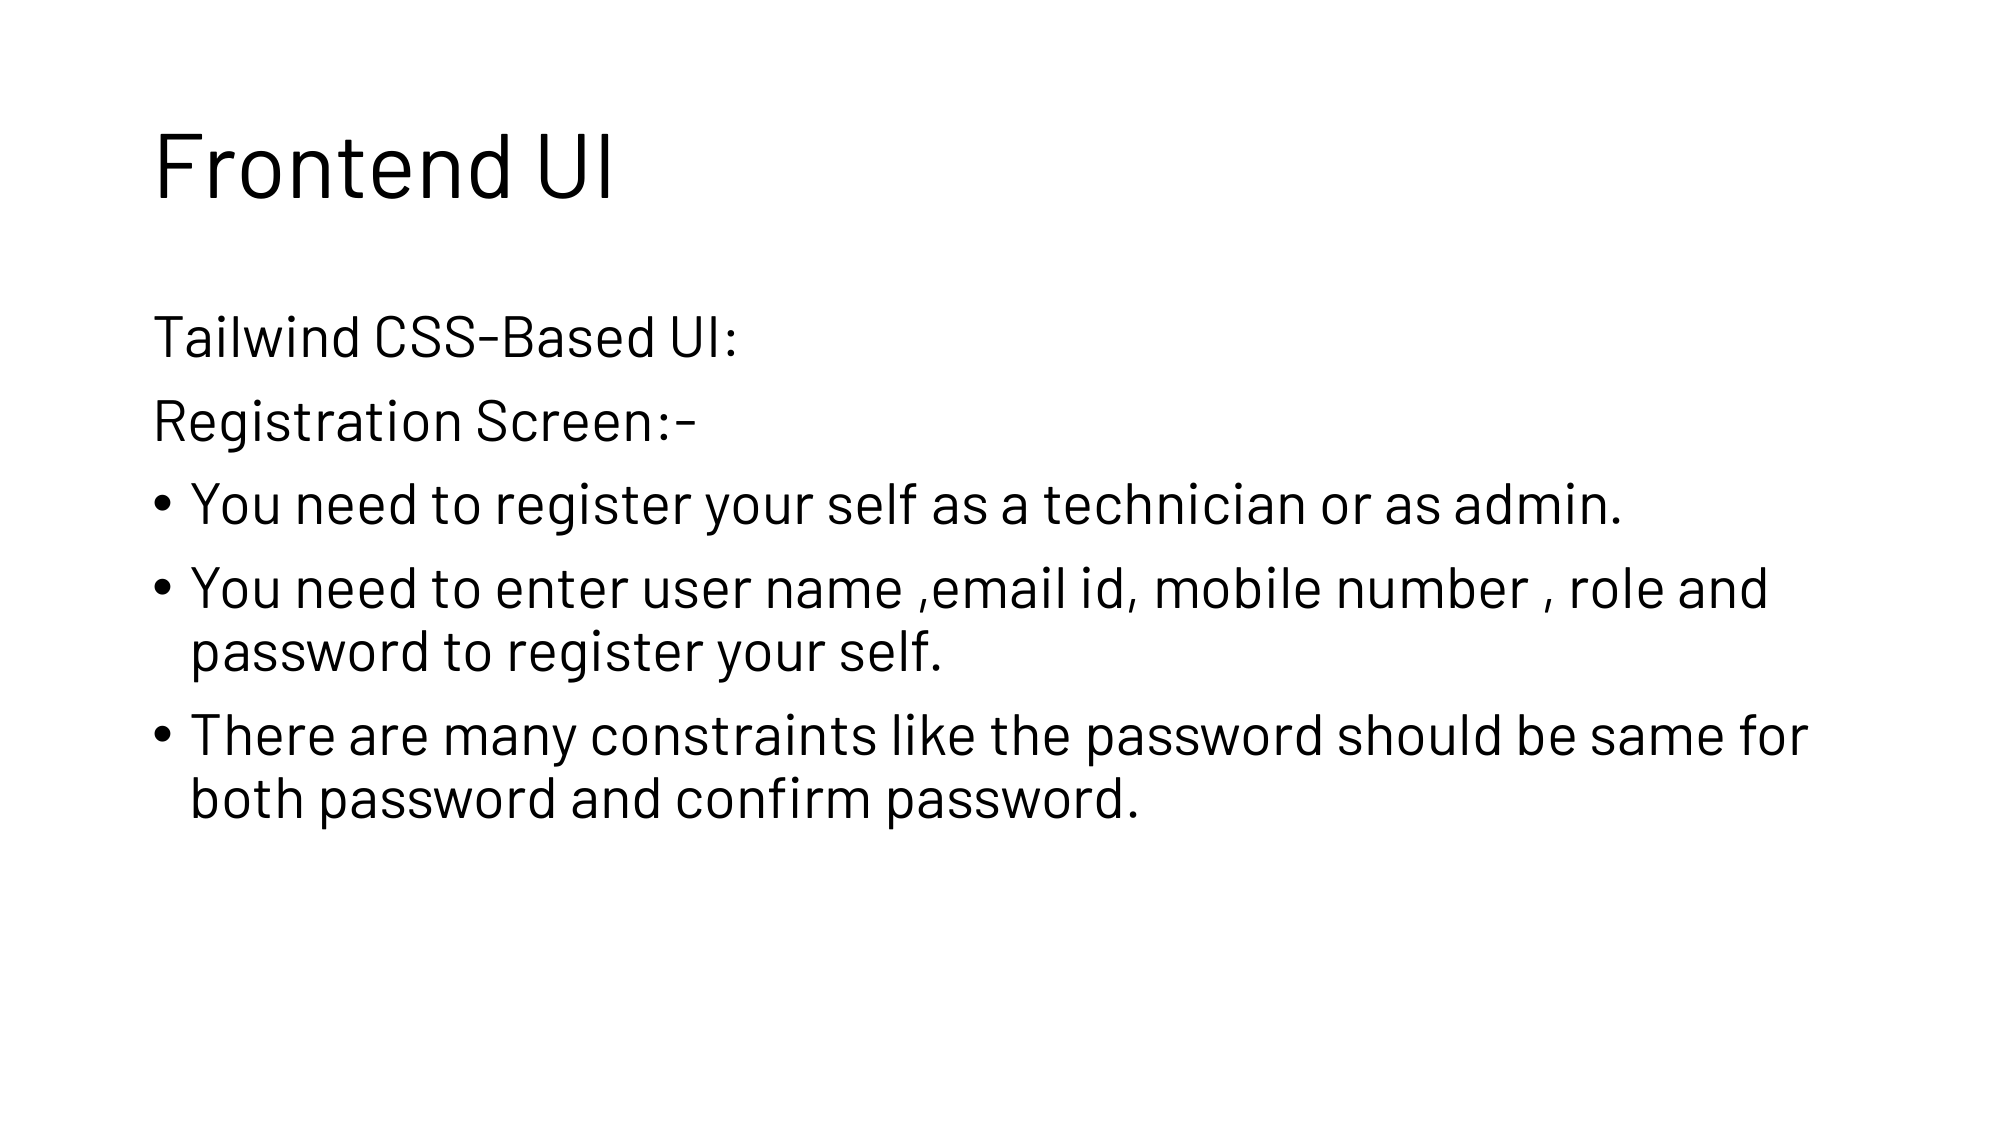

# Frontend UI
Tailwind CSS-Based UI:
Registration Screen:-
You need to register your self as a technician or as admin.
You need to enter user name ,email id, mobile number , role and password to register your self.
There are many constraints like the password should be same for both password and confirm password.